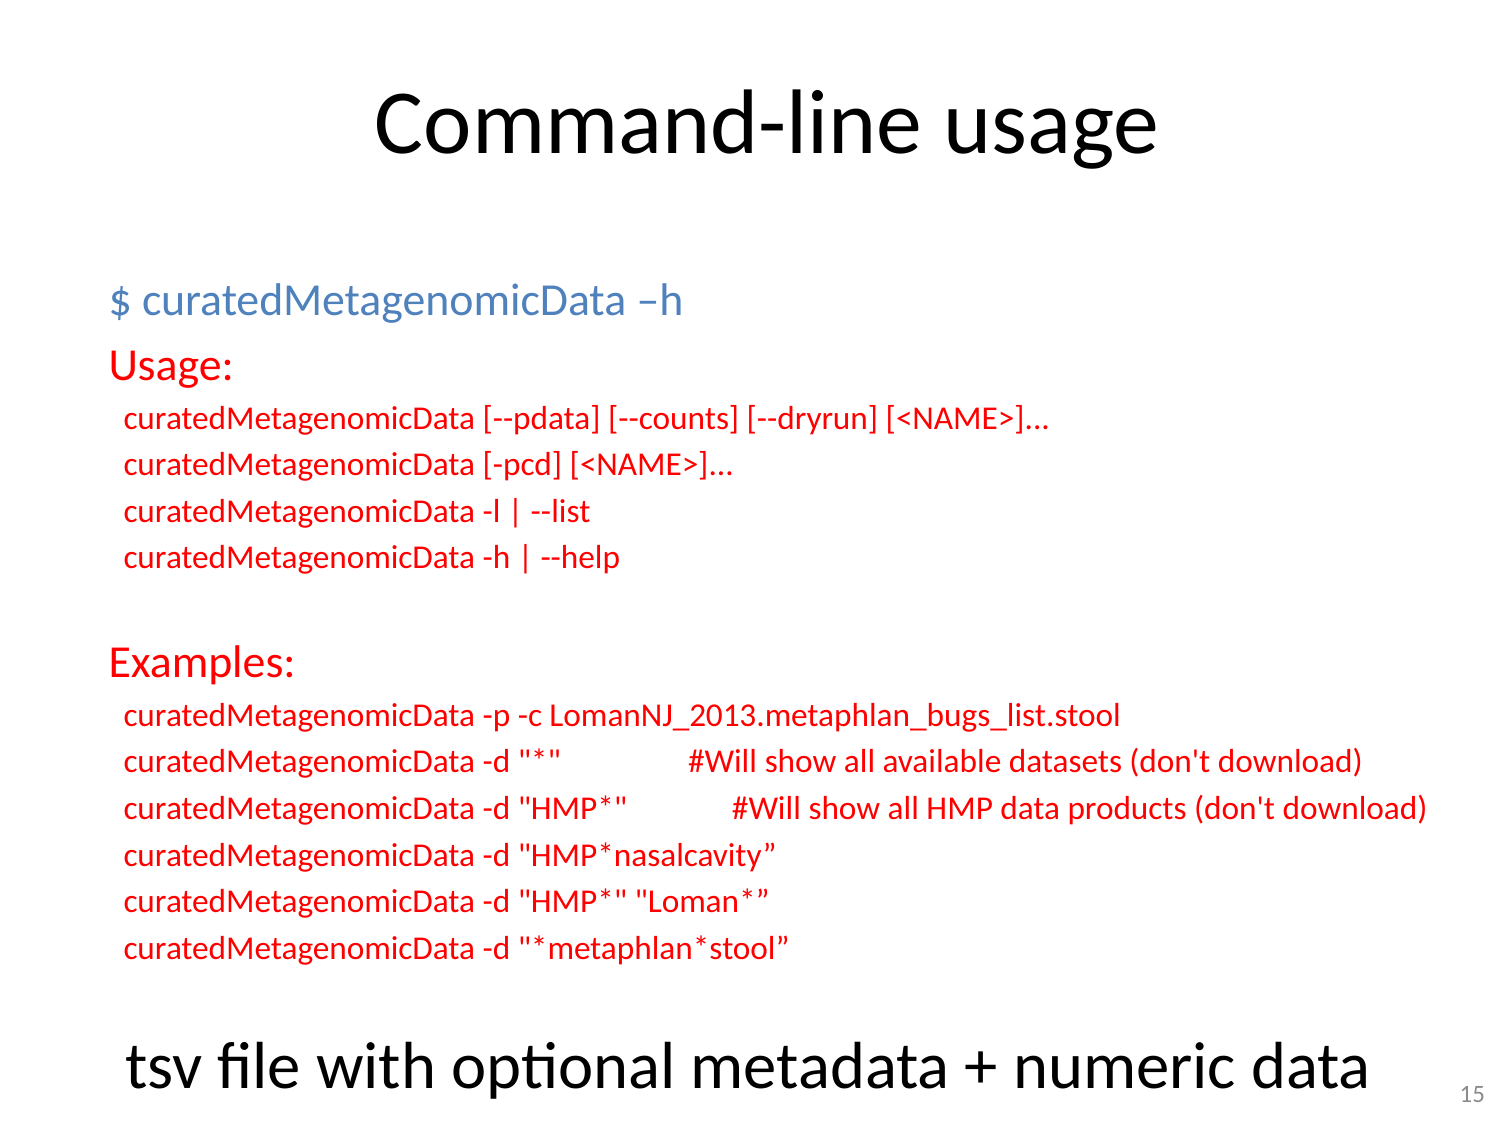

Command-line usage
$ curatedMetagenomicData –h
Usage:
  curatedMetagenomicData [--pdata] [--counts] [--dryrun] [<NAME>]...
  curatedMetagenomicData [-pcd] [<NAME>]...
  curatedMetagenomicData -l | --list
  curatedMetagenomicData -h | --help

Examples:
  curatedMetagenomicData -p -c LomanNJ_2013.metaphlan_bugs_list.stool
  curatedMetagenomicData -d "*"                 #Will show all available datasets (don't download)
  curatedMetagenomicData -d "HMP*"              #Will show all HMP data products (don't download)
  curatedMetagenomicData -d "HMP*nasalcavity”
  curatedMetagenomicData -d "HMP*" "Loman*”
  curatedMetagenomicData -d "*metaphlan*stool”
tsv file with optional metadata + numeric data
15